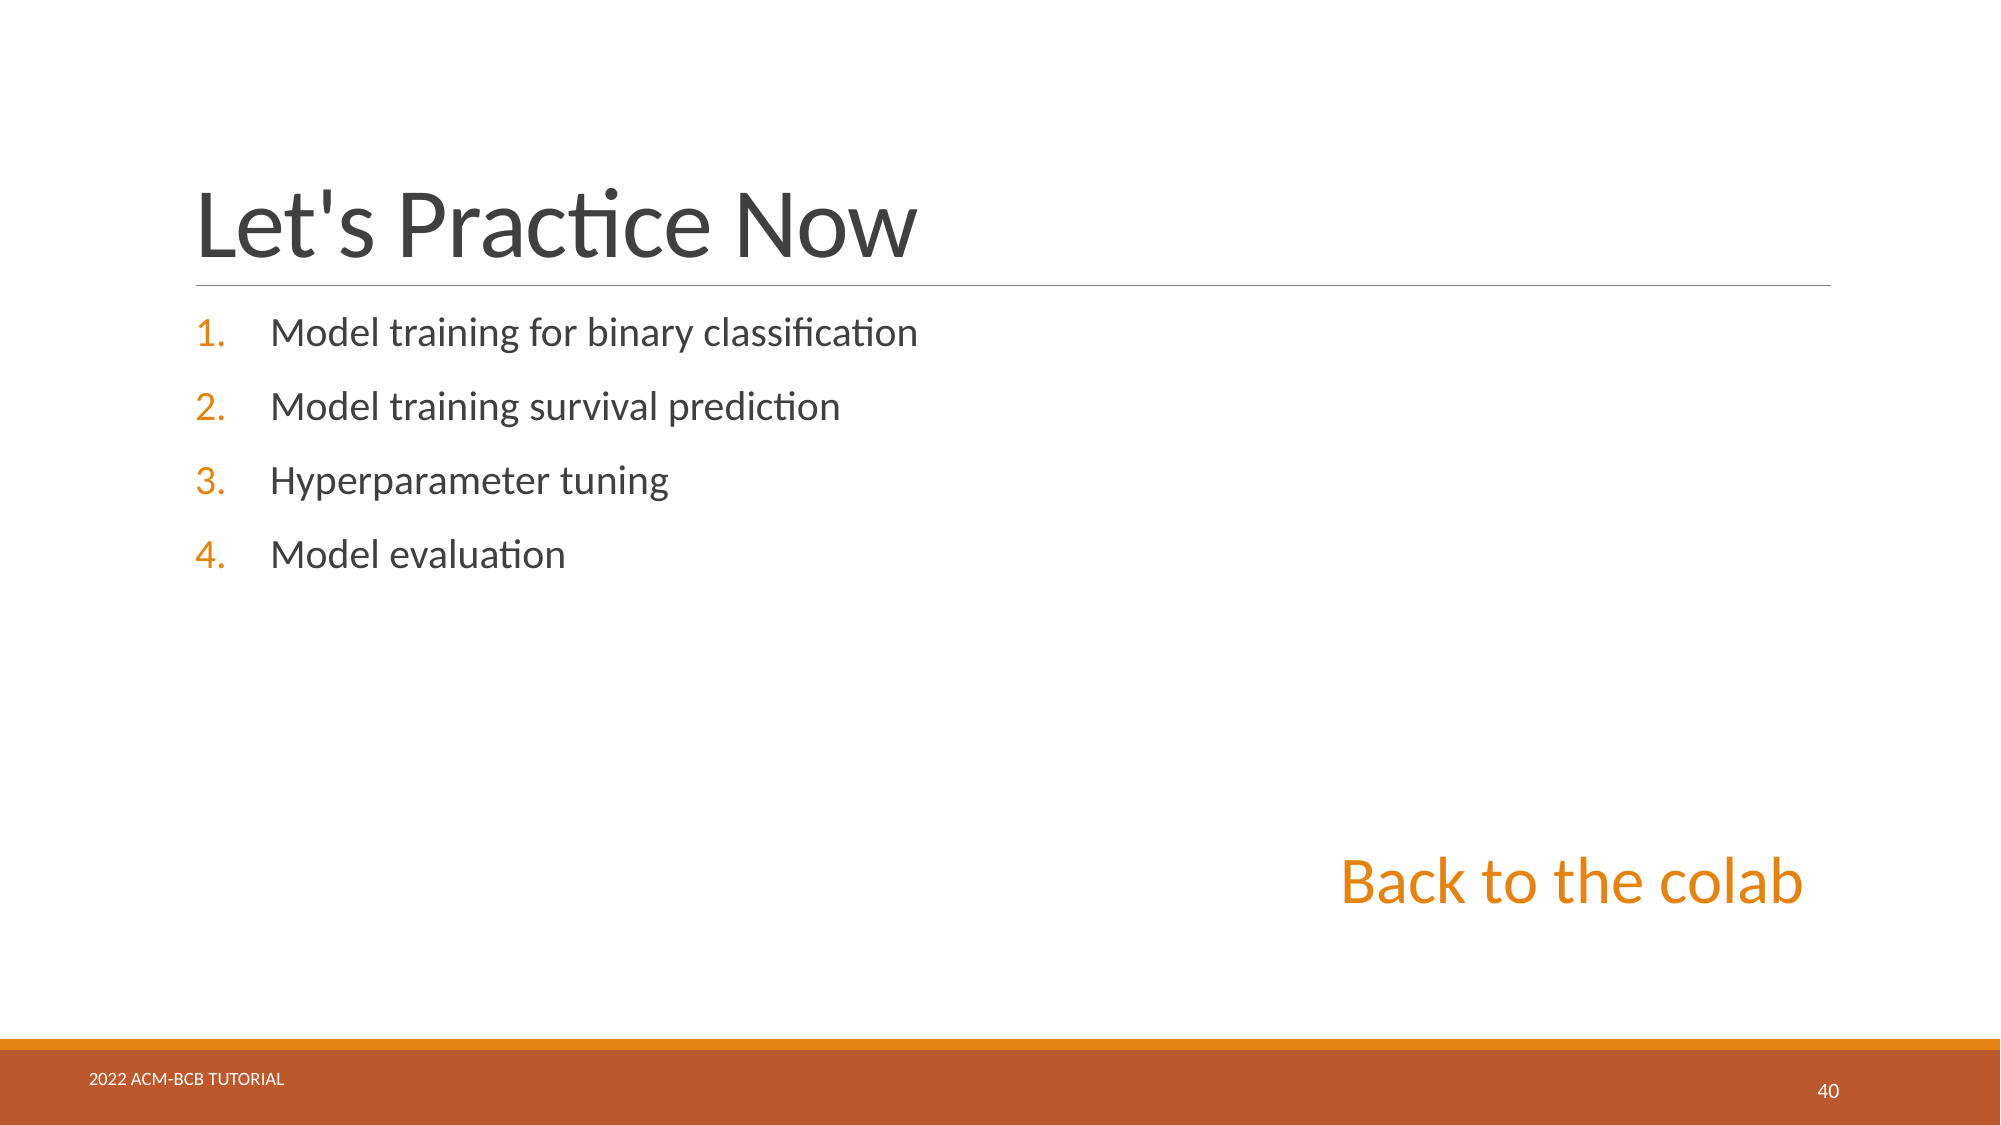

# Let's Practice Now
Model training for binary classification
Model training survival prediction
Hyperparameter tuning
Model evaluation
Back to the colab
40
2022 ACM-BCB Tutorial